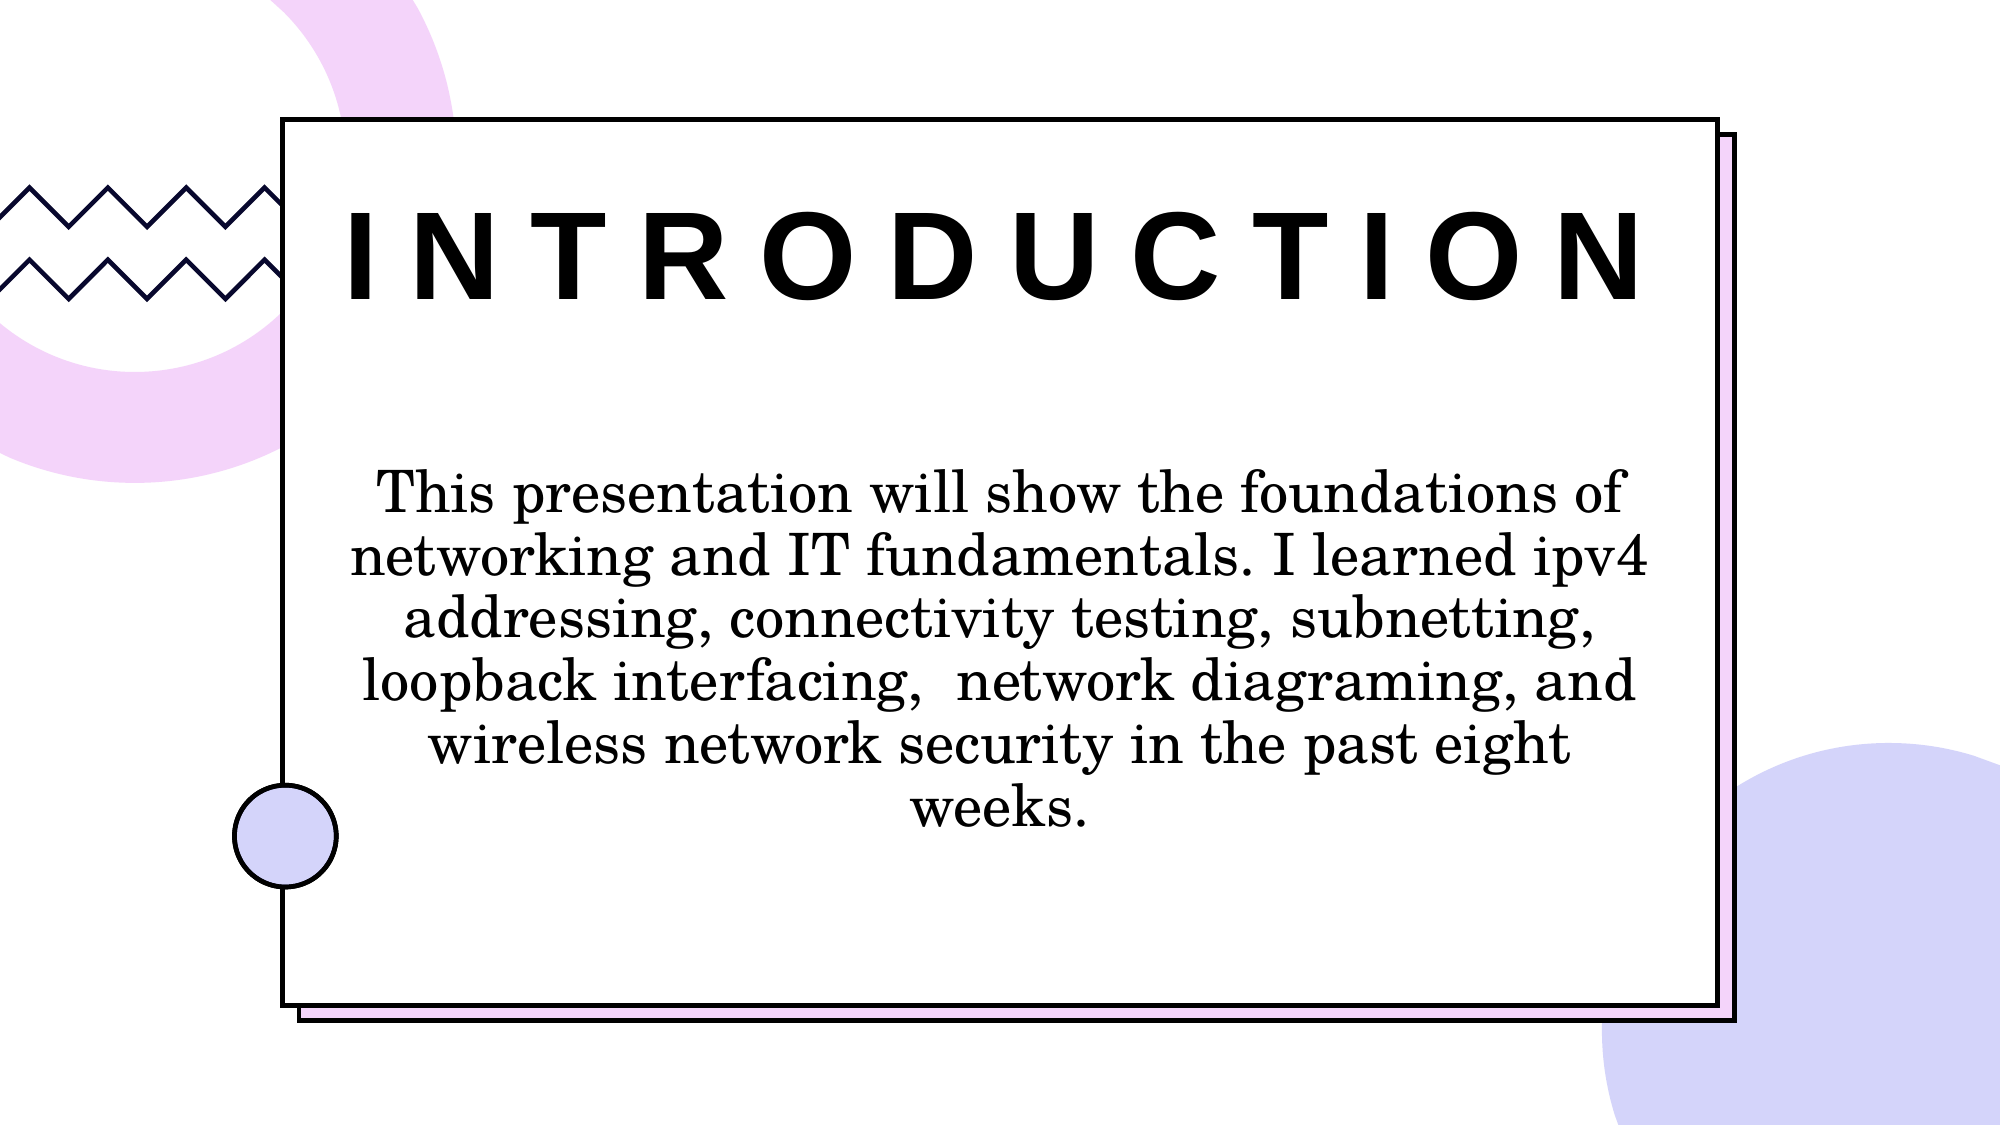

# Introduction This presentation will show the foundations of networking and IT fundamentals. I learned ipv4 addressing, connectivity testing, subnetting, loopback interfacing,  network diagraming, and wireless network security in the past eight weeks.